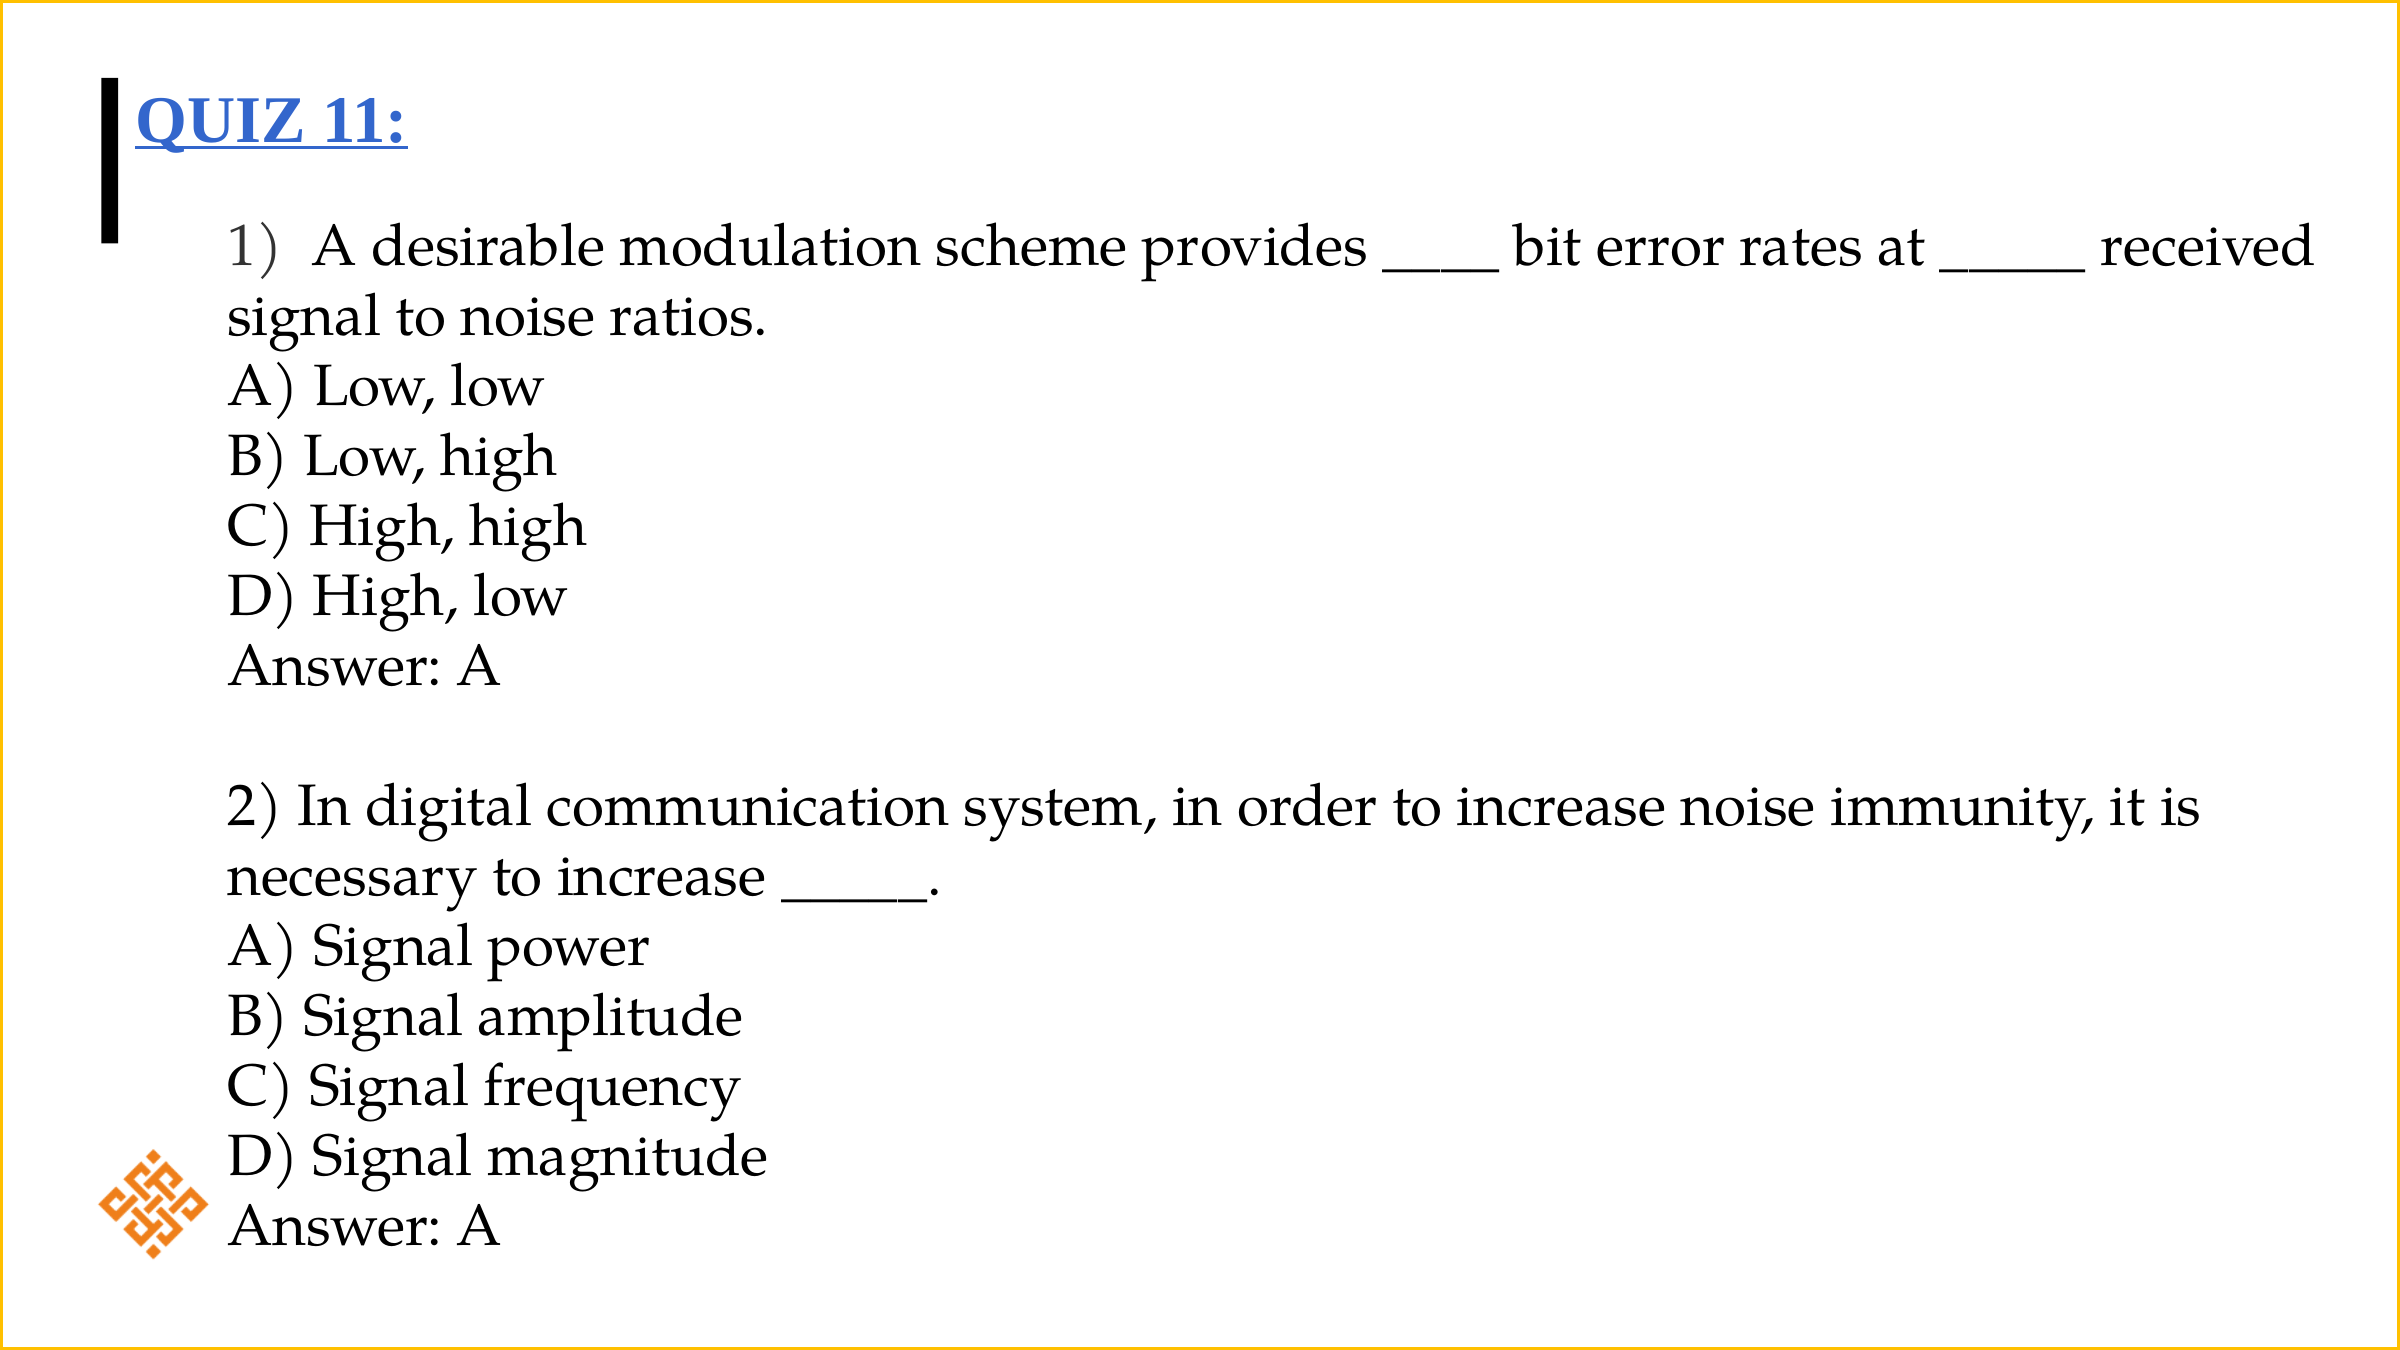

# Quiz 11:
1)  A desirable modulation scheme provides ____ bit error rates at _____ received signal to noise ratios.
A) Low, low
B) Low, high
C) High, high
D) High, low
Answer: A

2) In digital communication system, in order to increase noise immunity, it is necessary to increase _____.
A) Signal power
B) Signal amplitude
C) Signal frequency
D) Signal magnitude
Answer: A